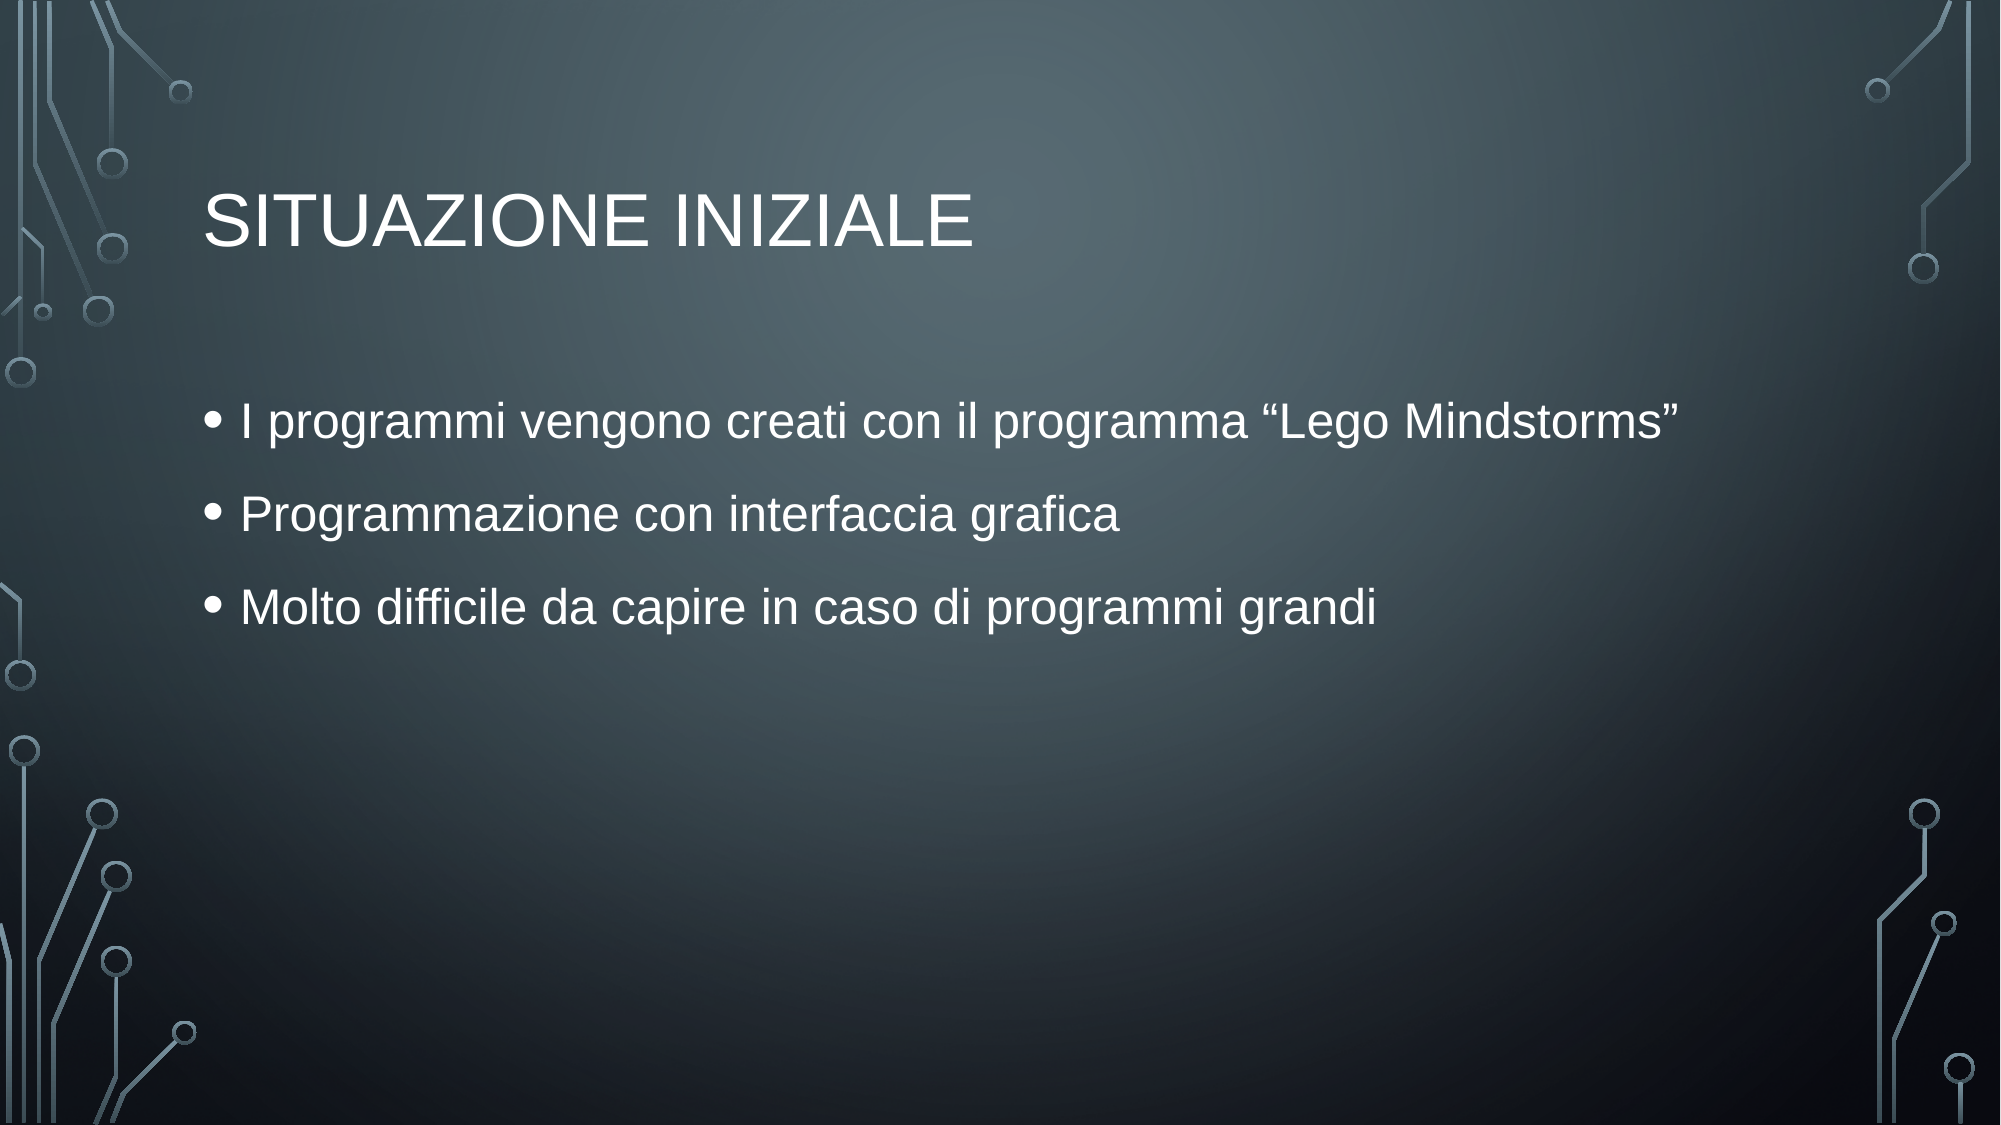

# Situazione iniziale
I programmi vengono creati con il programma “Lego Mindstorms”
Programmazione con interfaccia grafica
Molto difficile da capire in caso di programmi grandi